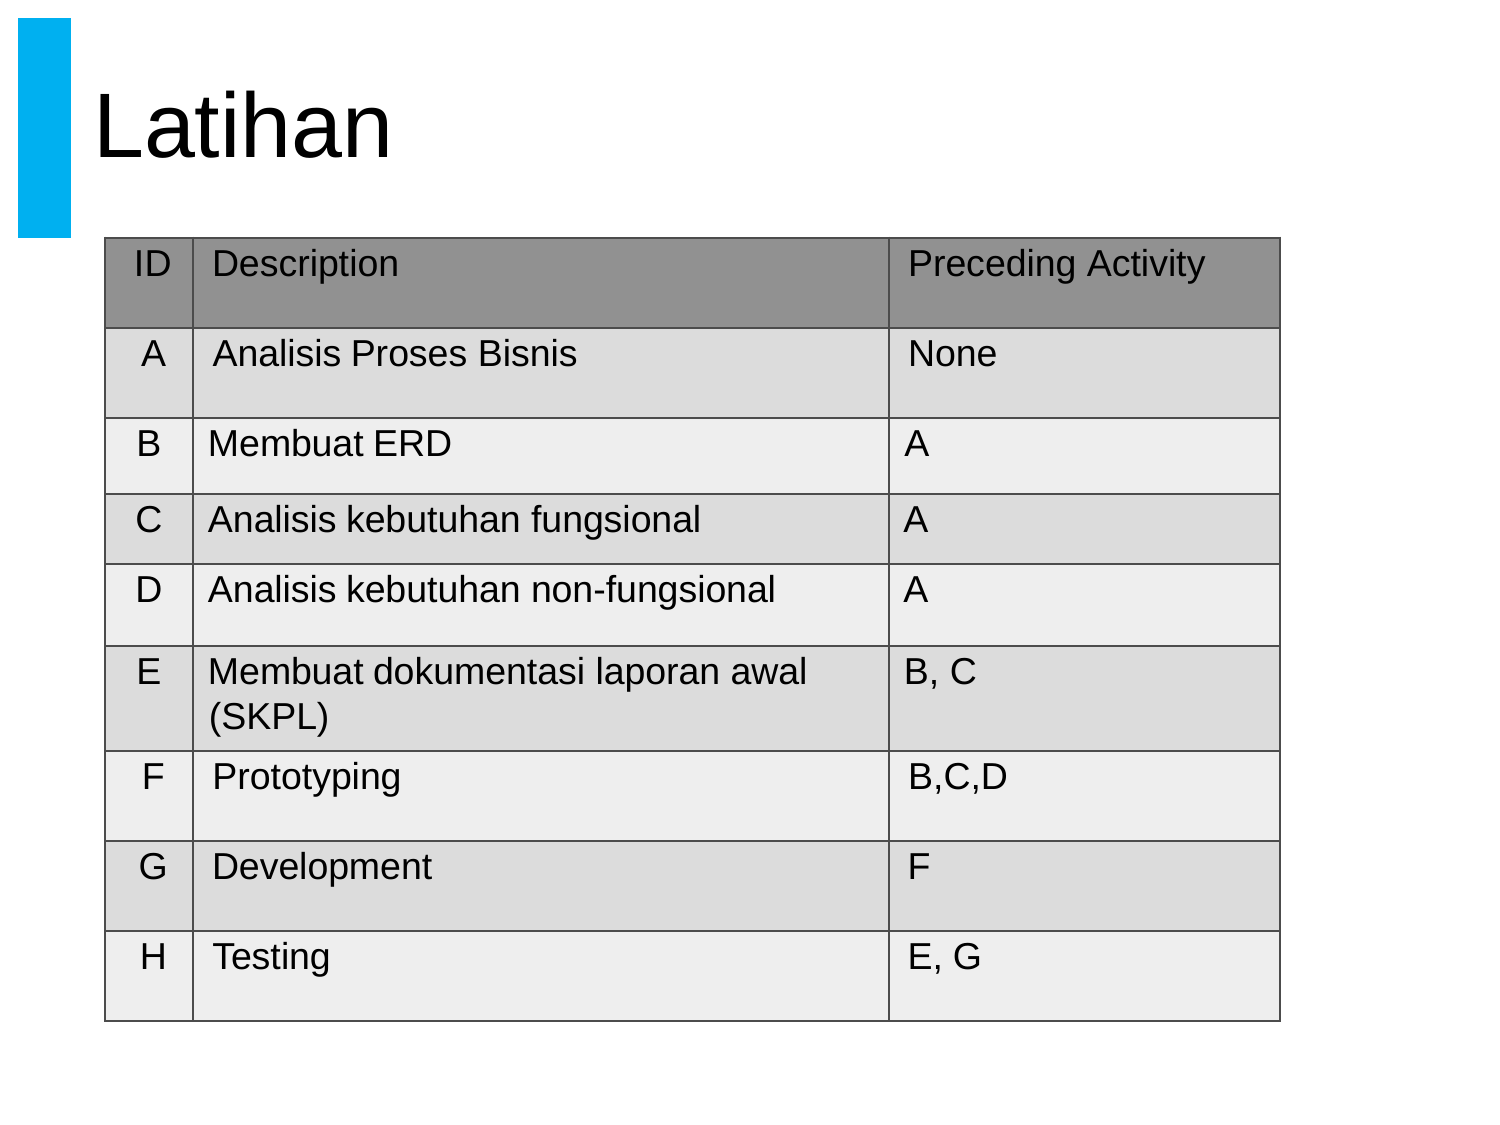

# Latihan

IDDescription	Preceding Activity

AAnalisisProses Bisnis	None

BMembuatERD	A
CAnalisiskebutuhan fungsional	A
DAnalisiskebutuhan non-fungsional	A
EMembuatdokumentasi laporan awal

B, C
(SKPL)

FPrototyping	B,C,D

GDevelopment	F

HTesting	E,G